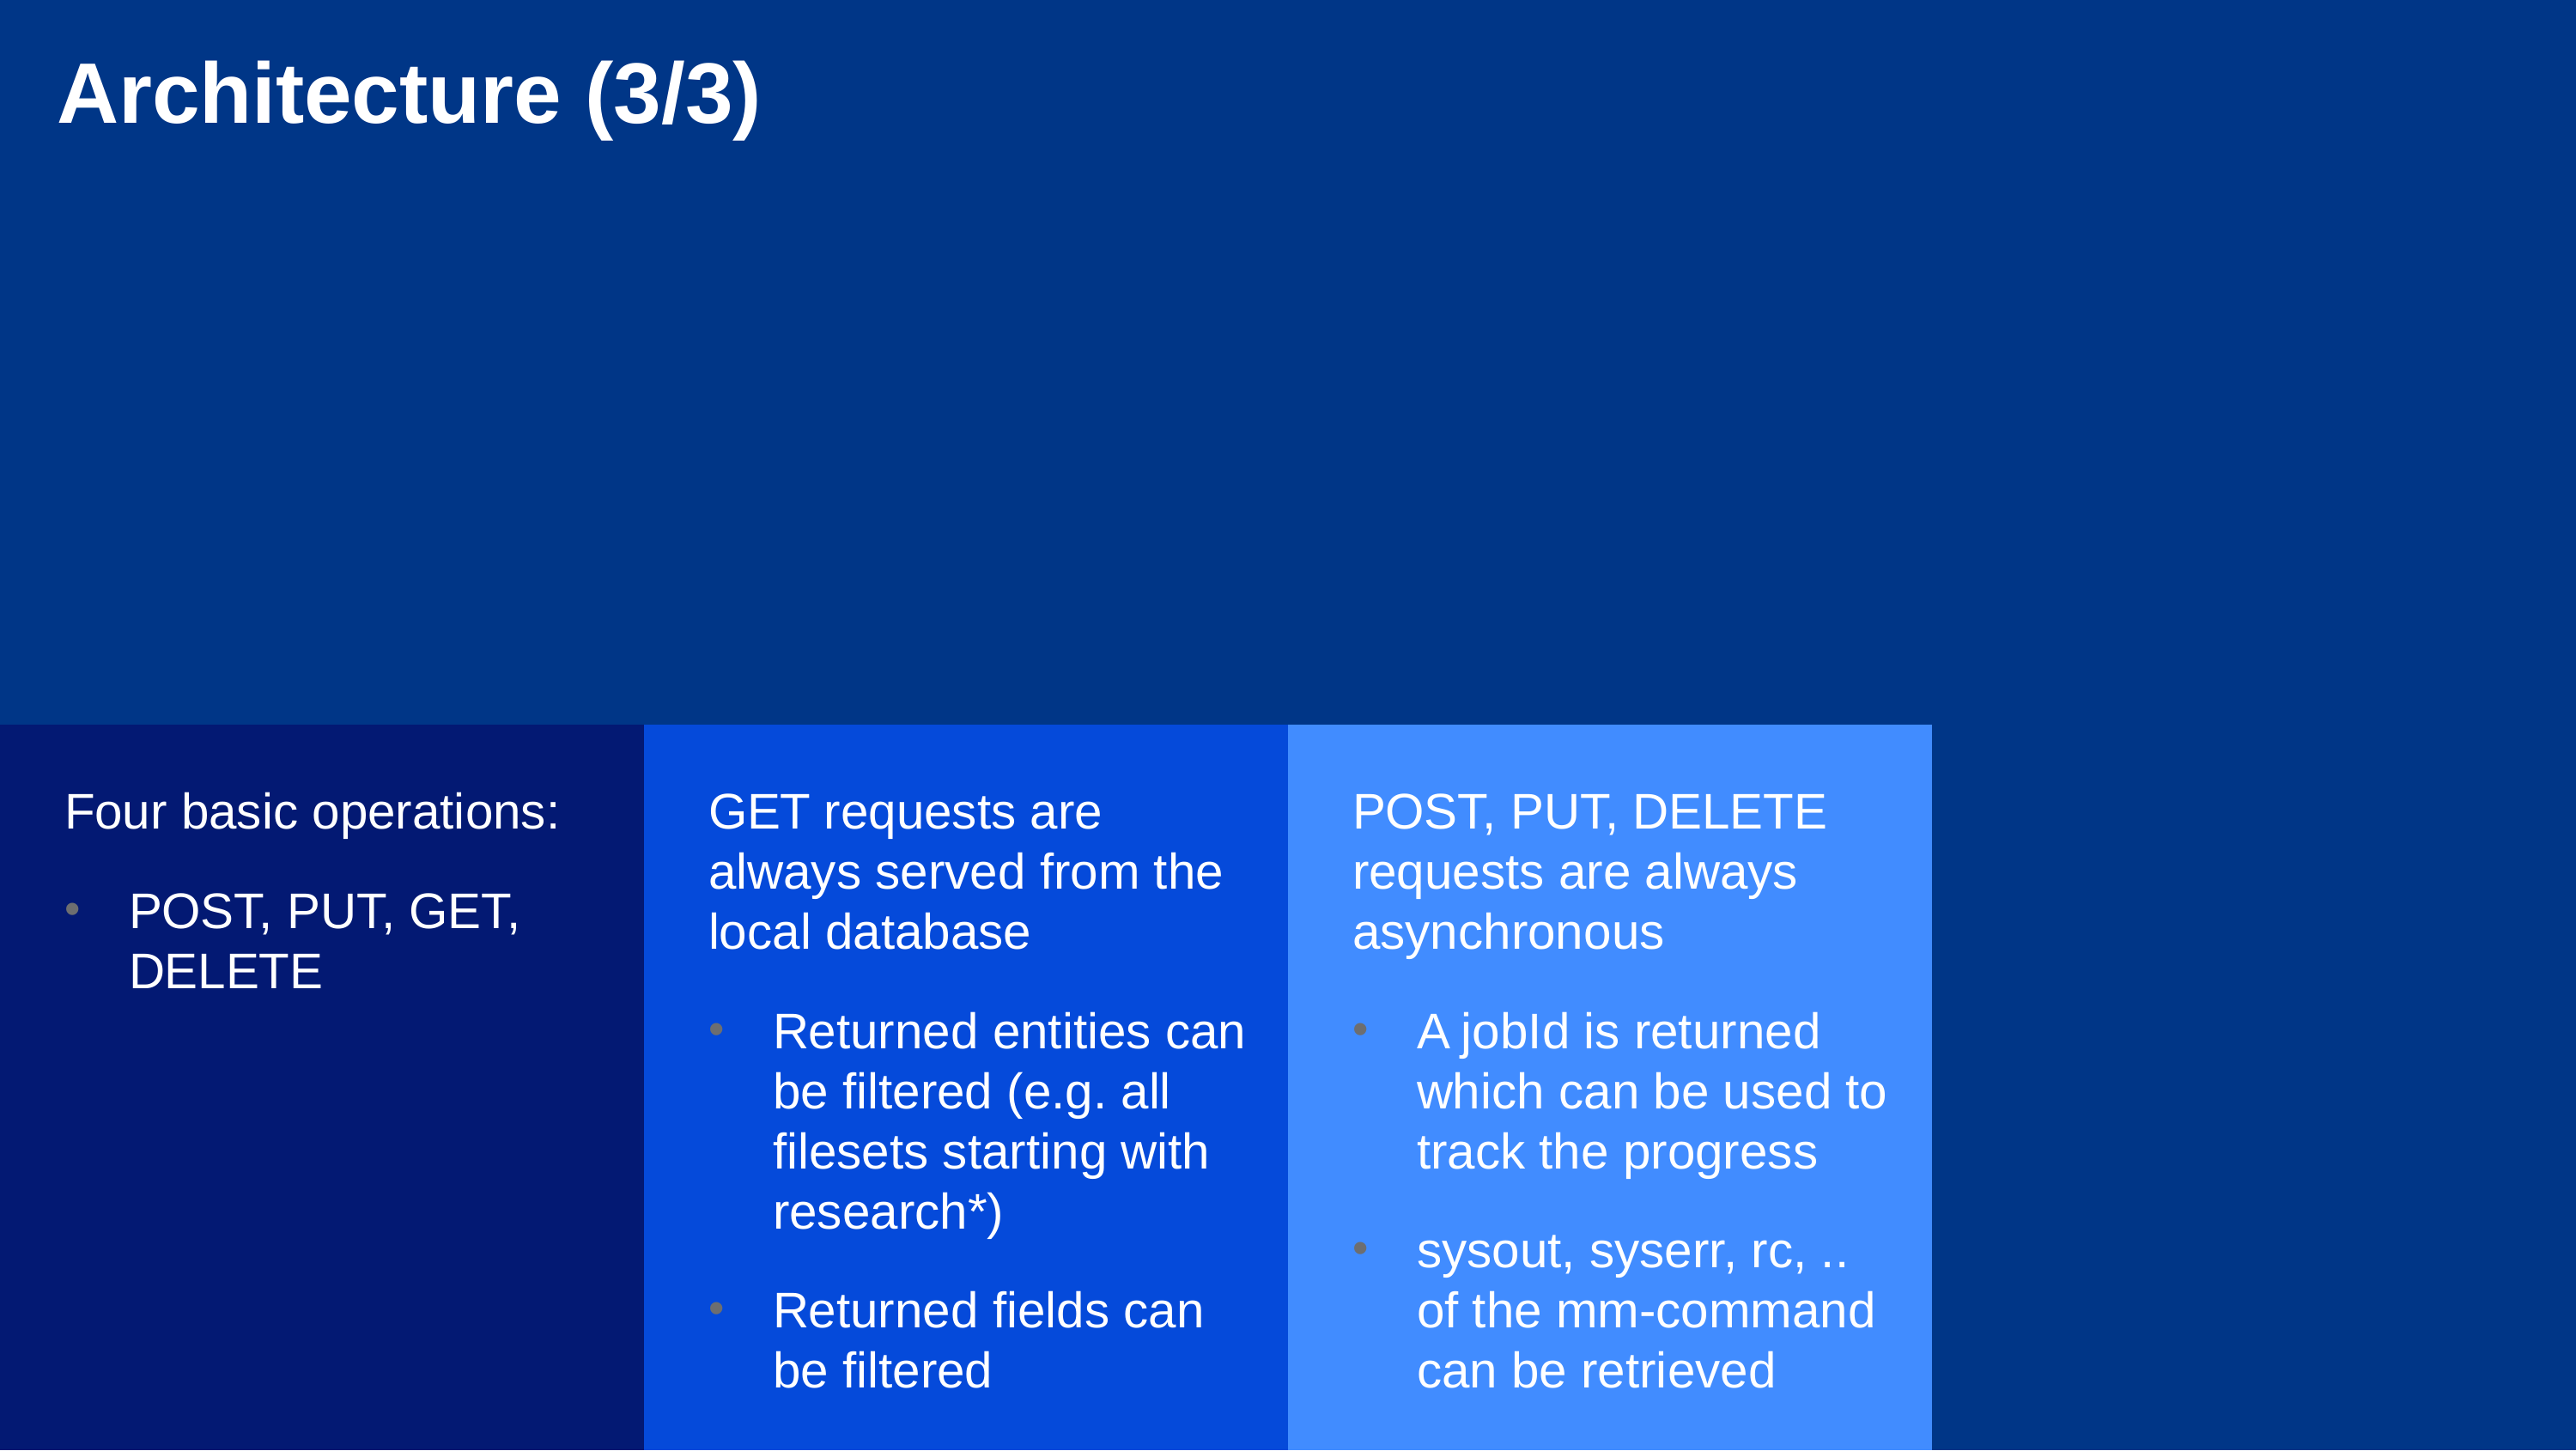

# Architecture (3/3)
POST, PUT, DELETE requests are always asynchronous
A jobId is returned which can be used to track the progress
sysout, syserr, rc, .. of the mm-command can be retrieved
Four basic operations:
POST, PUT, GET, DELETE
GET requests are always served from the local database
Returned entities can be filtered (e.g. all filesets starting with research*)
Returned fields can be filtered

Spectrum Scale User Group / March 21, 2019 / © 2019 IBM Corporation